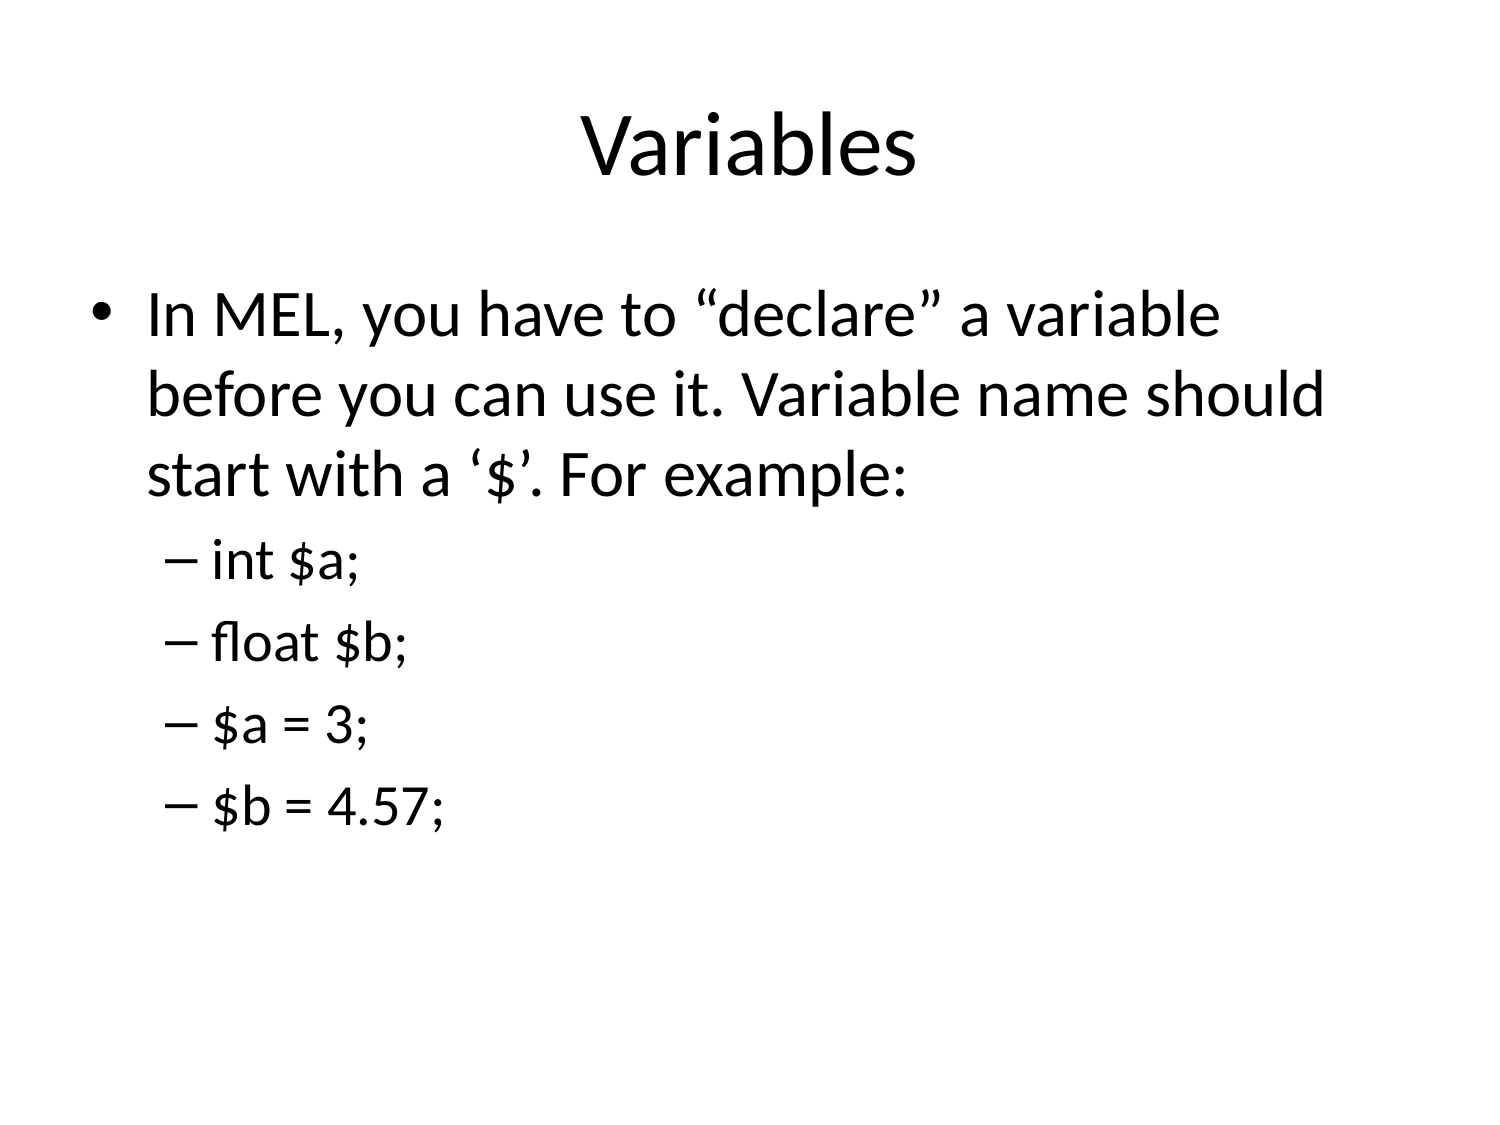

# Variables
In MEL, you have to “declare” a variable before you can use it. Variable name should start with a ‘$’. For example:
int $a;
float $b;
$a = 3;
$b = 4.57;